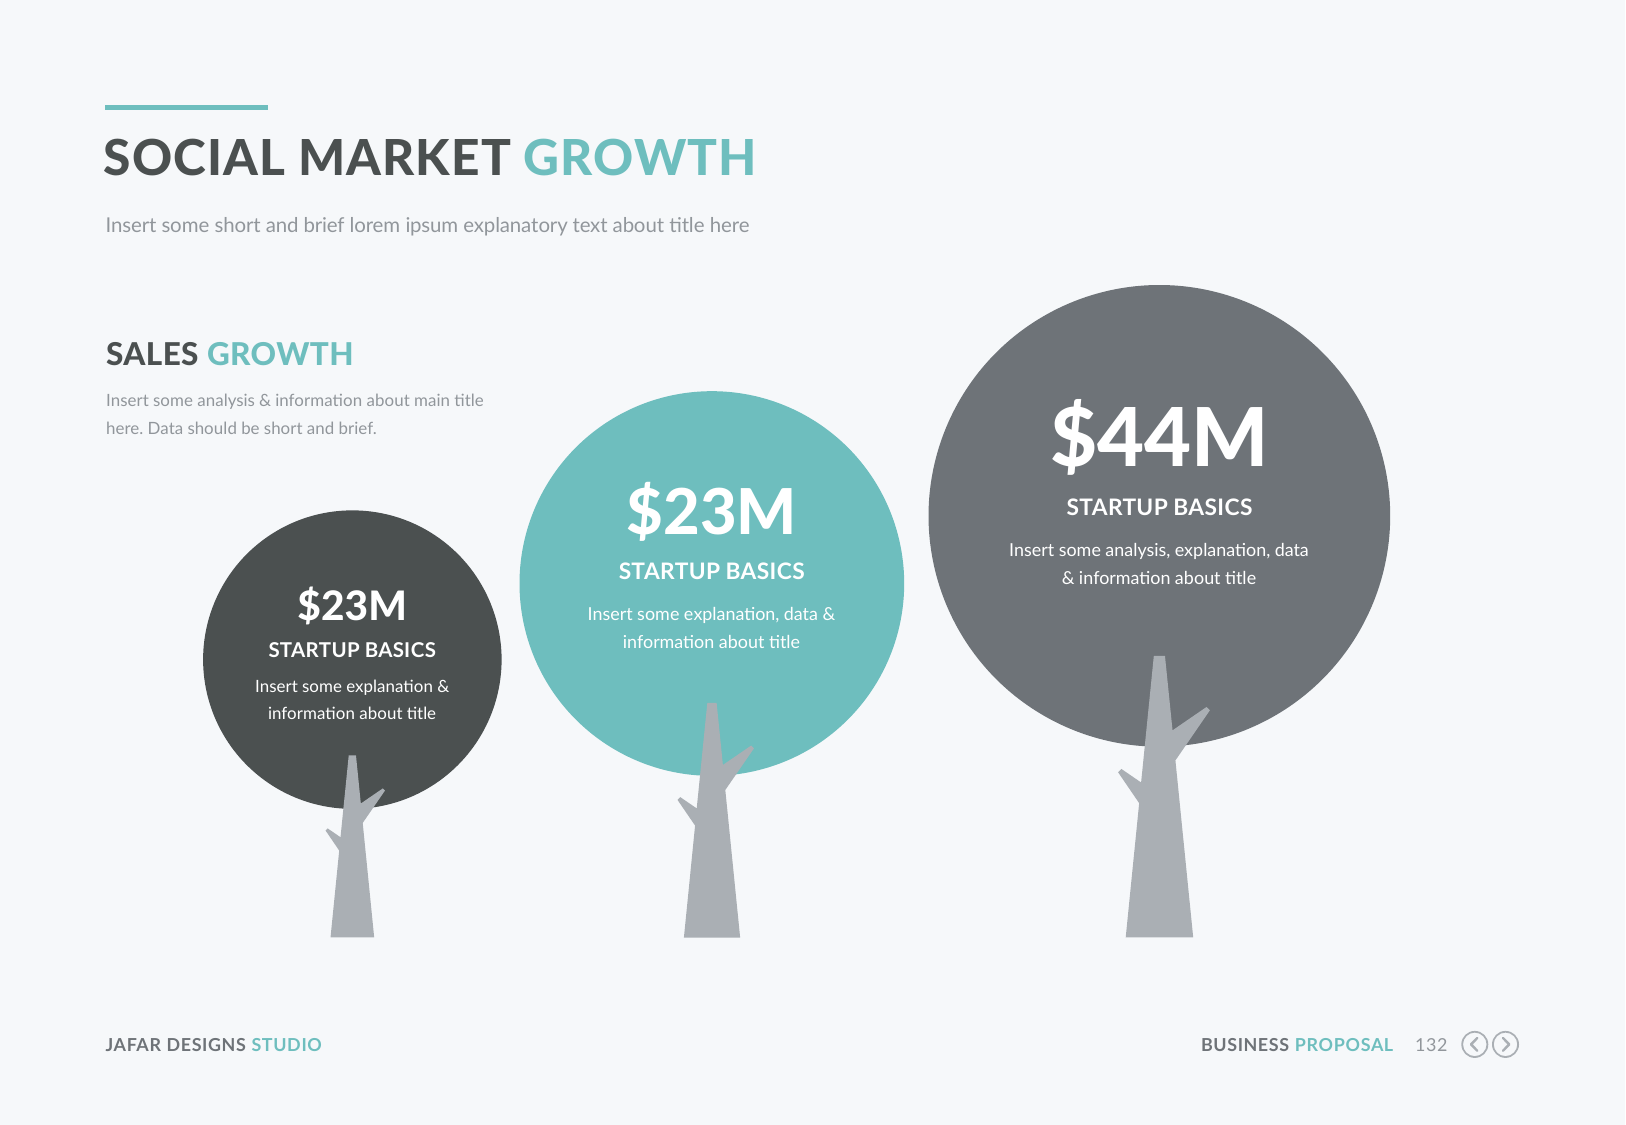

Social Market Growth
Insert some short and brief lorem ipsum explanatory text about title here

sales Growth
Insert some analysis & information about main title here. Data should be short and brief.
$44M

$23M
Startup Basics
Insert some analysis, explanation, data & information about title

Startup Basics
Insert some explanation, data & information about title
$23M
Startup Basics
Insert some explanation & information about title